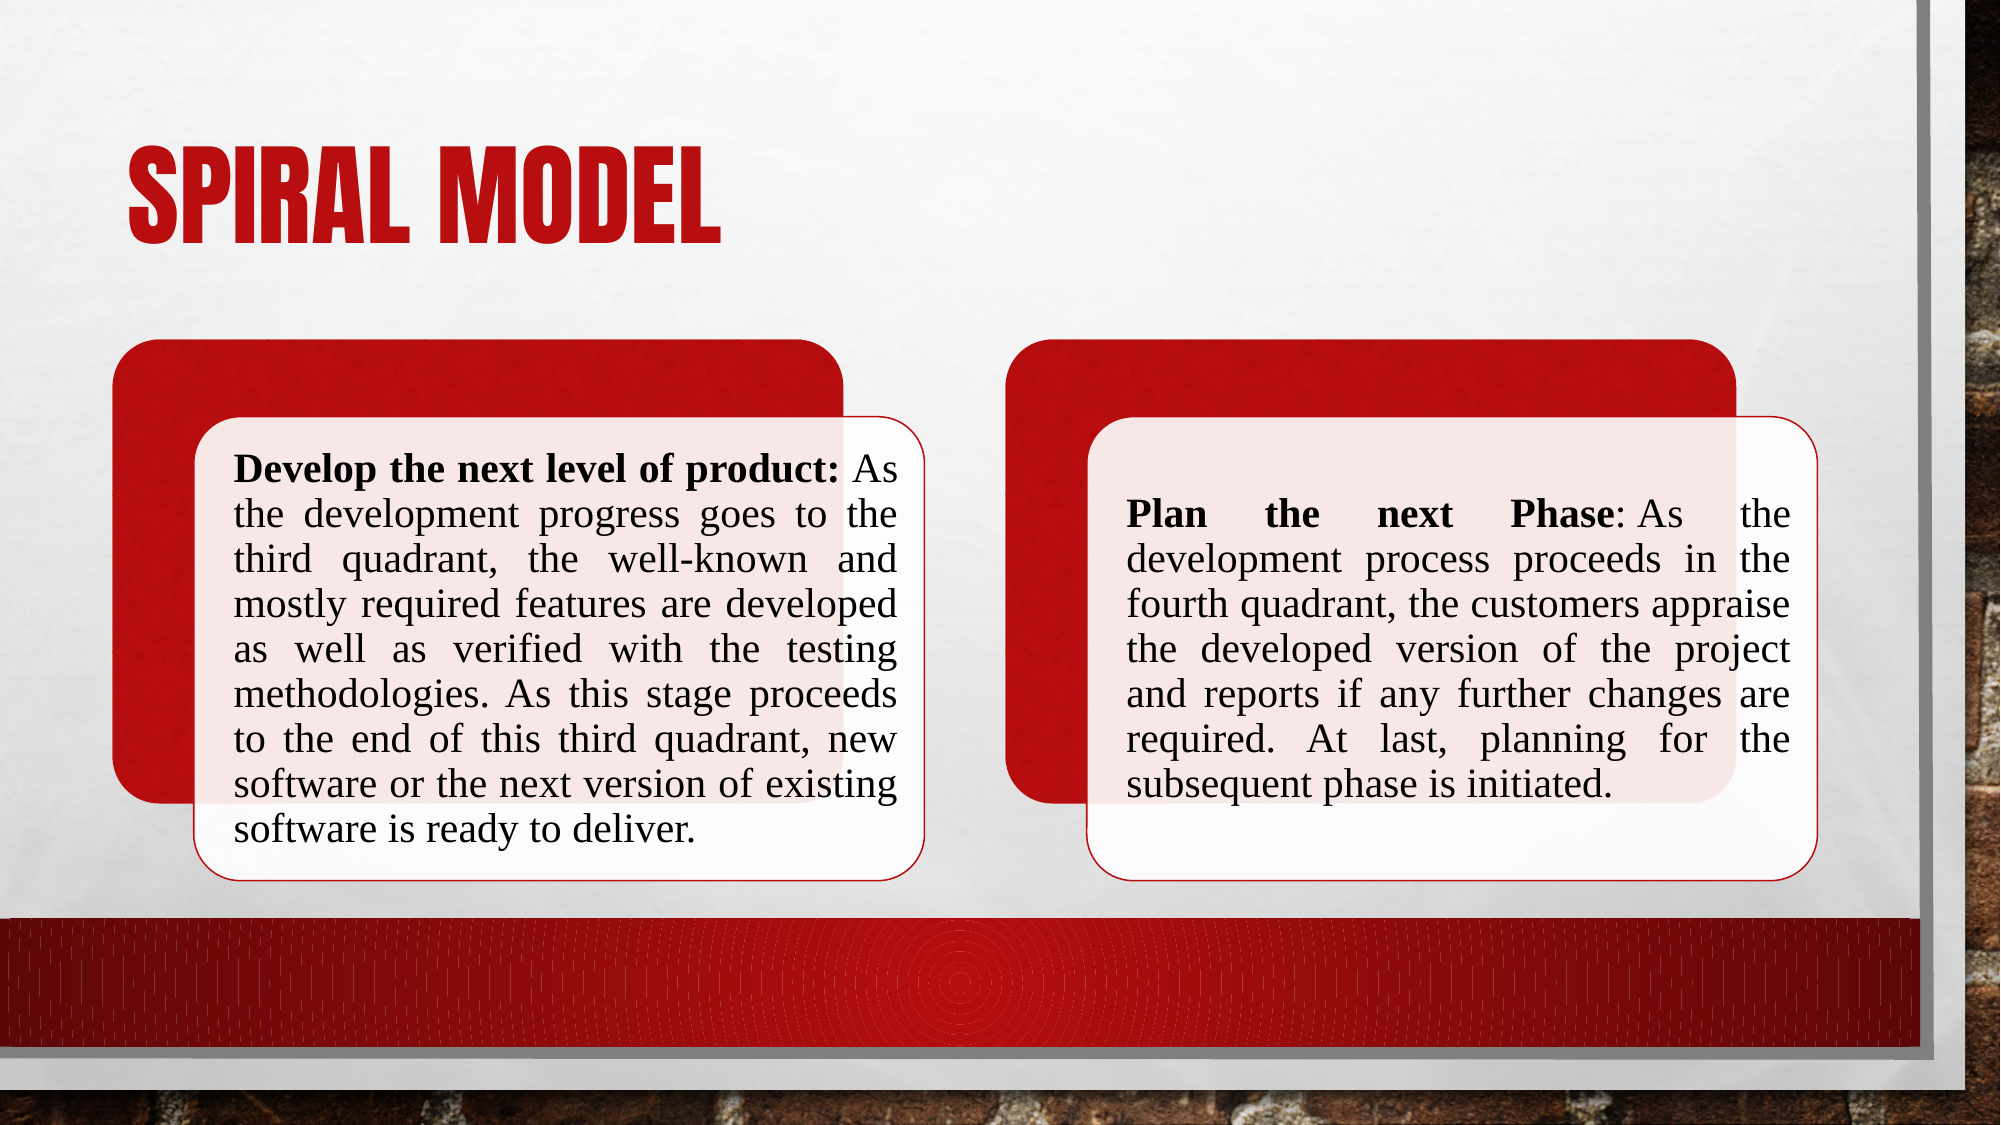

# Spiral model
Develop the next level of product: As the development progress goes to the third quadrant, the well-known and mostly required features are developed as well as verified with the testing methodologies. As this stage proceeds to the end of this third quadrant, new software or the next version of existing software is ready to deliver.
Plan the next Phase: As the development process proceeds in the fourth quadrant, the customers appraise the developed version of the project and reports if any further changes are required. At last, planning for the subsequent phase is initiated.